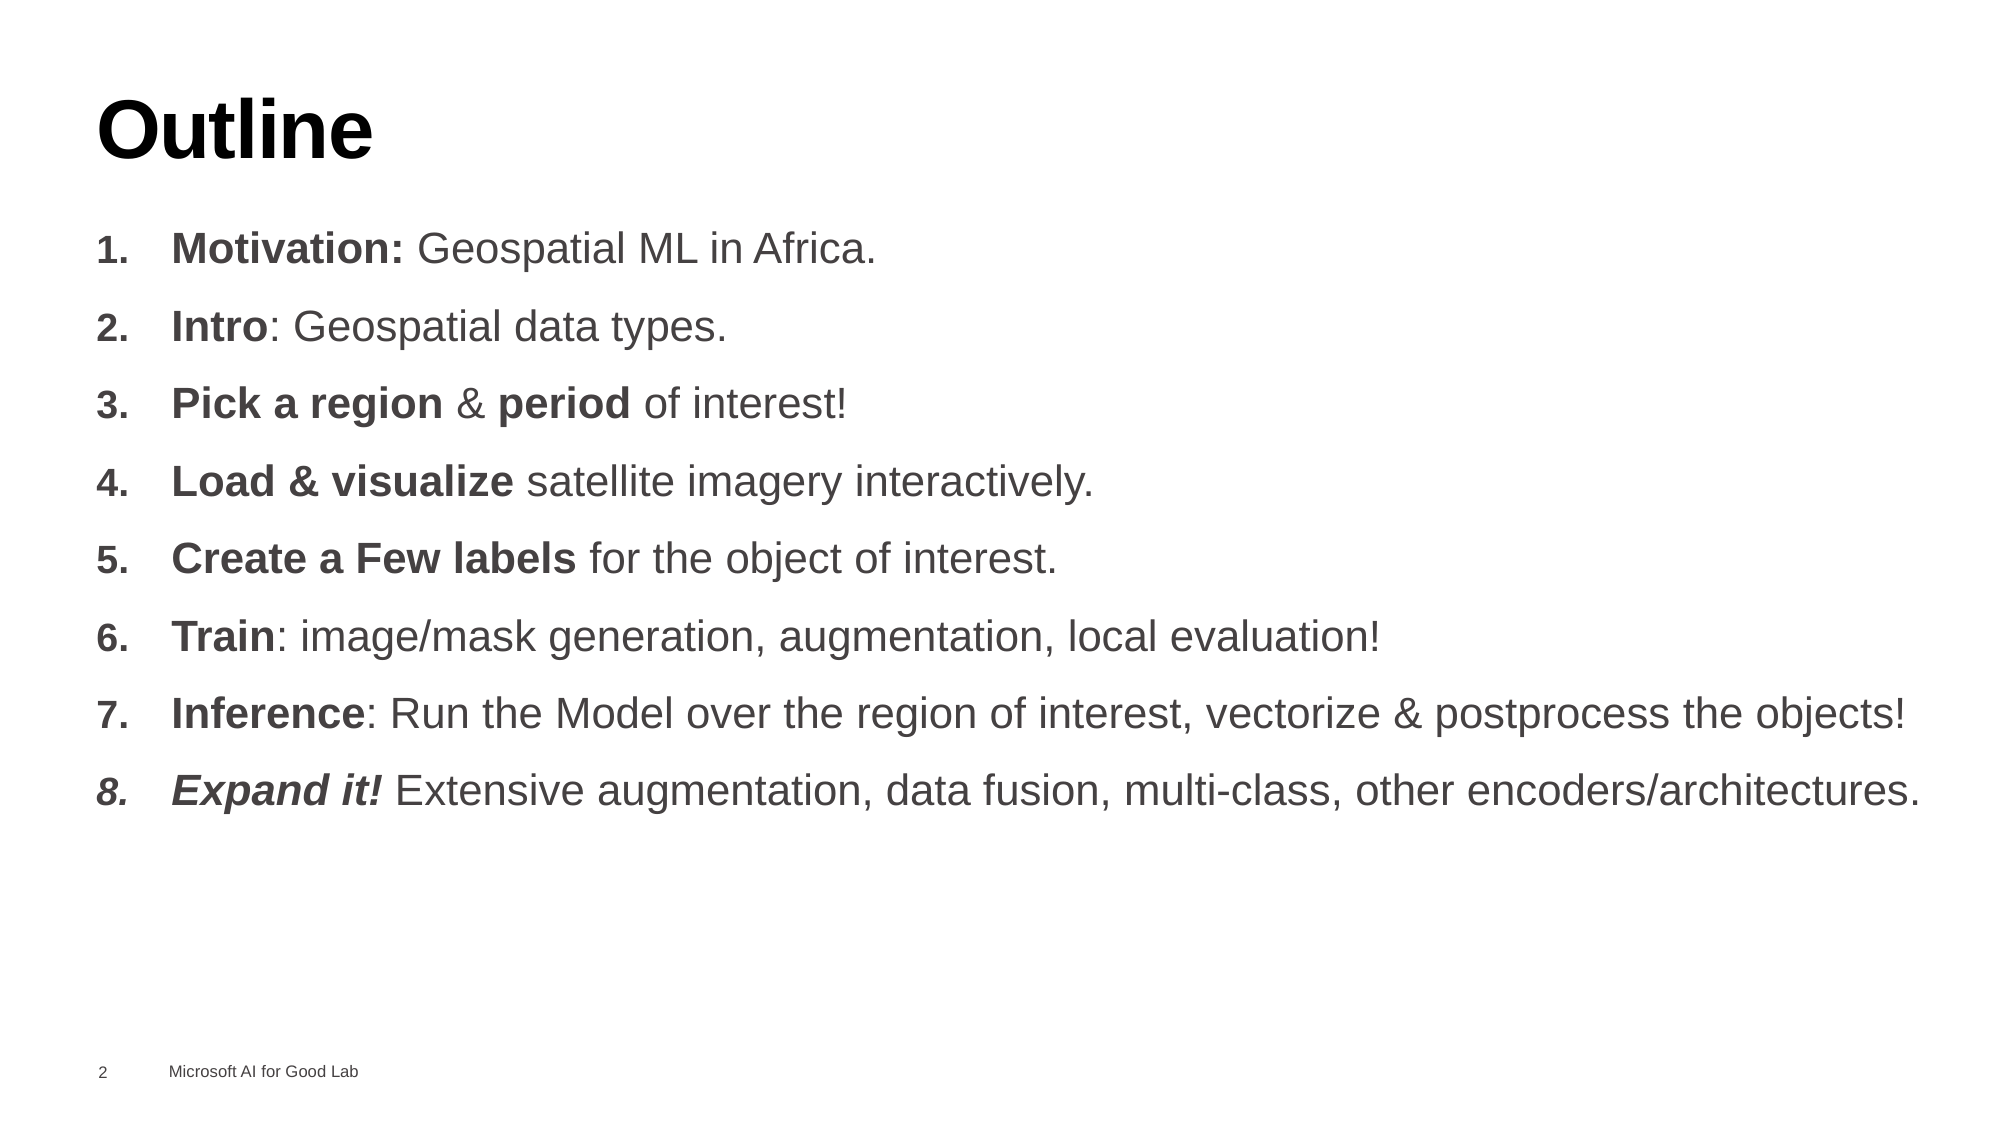

# Outline
Motivation: Geospatial ML in Africa.
Intro: Geospatial data types.
Pick a region & period of interest!
Load & visualize satellite imagery interactively.
Create a Few labels for the object of interest.
Train: image/mask generation, augmentation, local evaluation!
Inference: Run the Model over the region of interest, vectorize & postprocess the objects!
Expand it! Extensive augmentation, data fusion, multi-class, other encoders/architectures.